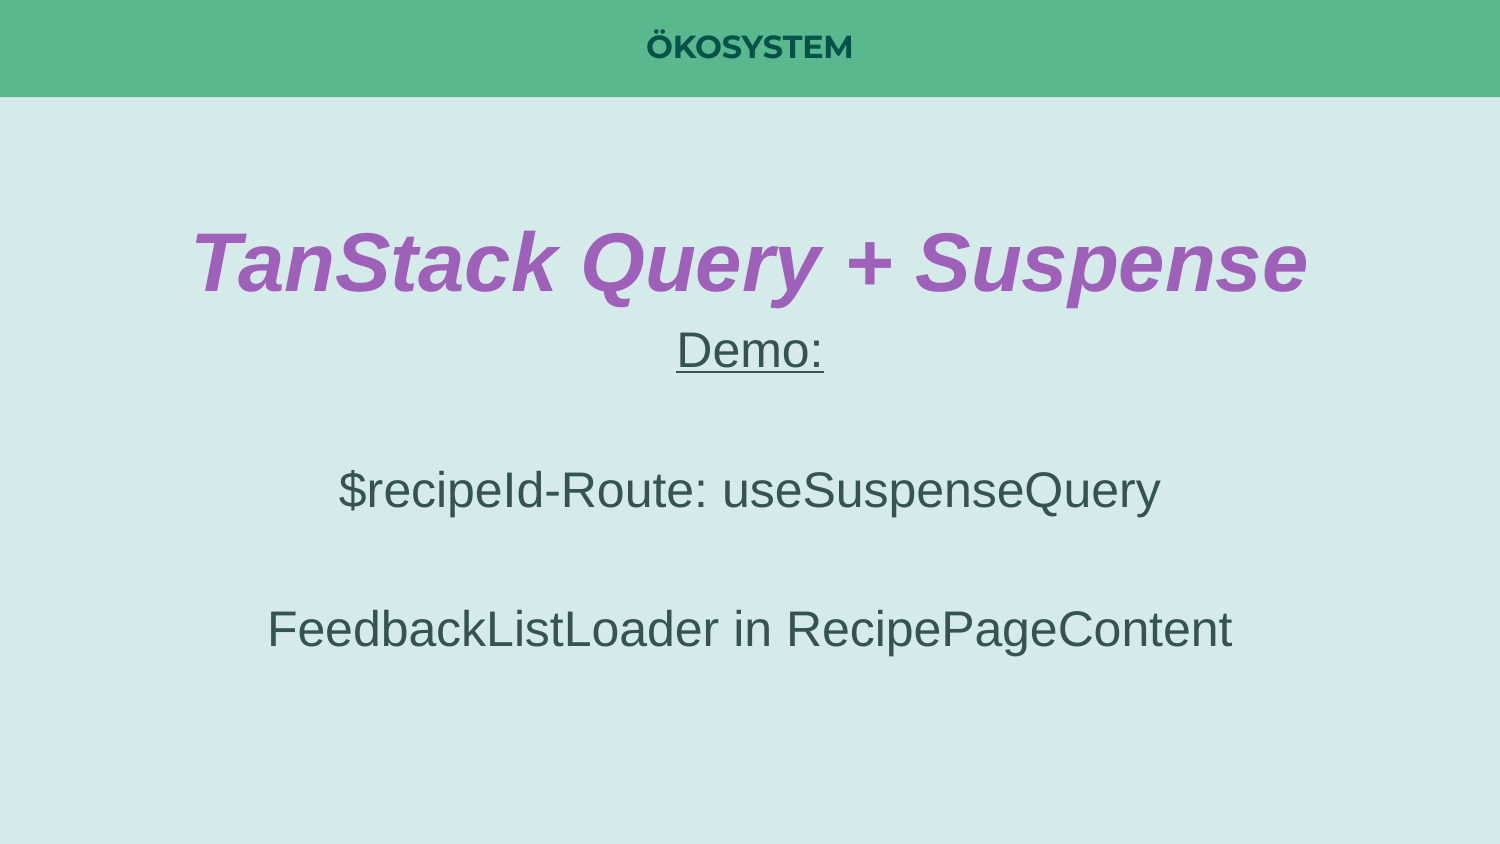

# Ökosystem

TanStack Query + Suspense
Demo:

$recipeId-Route: useSuspenseQuery

FeedbackListLoader in RecipePageContent